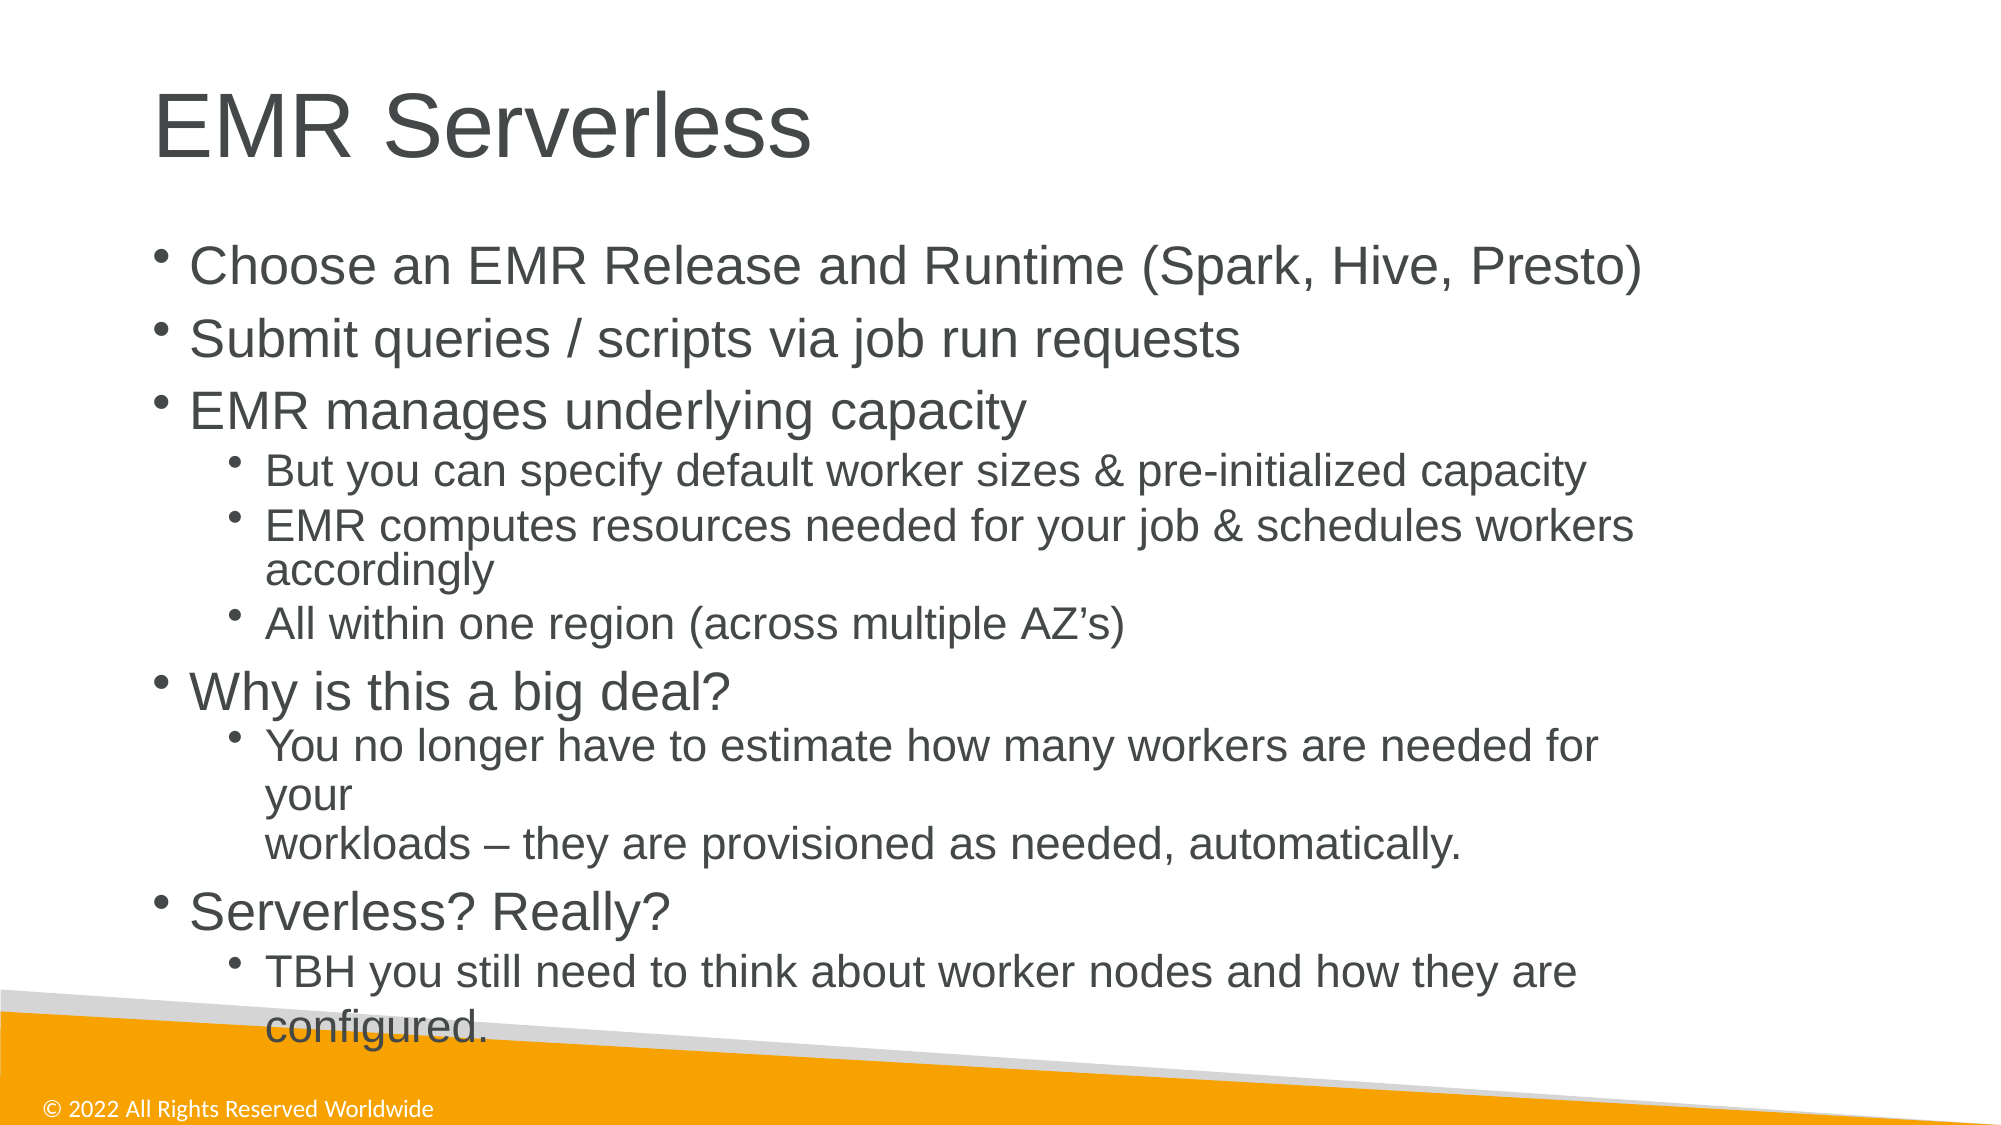

# EMR Serverless
Choose an EMR Release and Runtime (Spark, Hive, Presto)
Submit queries / scripts via job run requests
EMR manages underlying capacity
But you can specify default worker sizes & pre-initialized capacity
EMR computes resources needed for your job & schedules workers accordingly
All within one region (across multiple AZ’s)
Why is this a big deal?
You no longer have to estimate how many workers are needed for your
workloads – they are provisioned as needed, automatically.
Serverless? Really?
TBH you still need to think about worker nodes and how they are configured.
© 2022 All Rights Reserved Worldwide